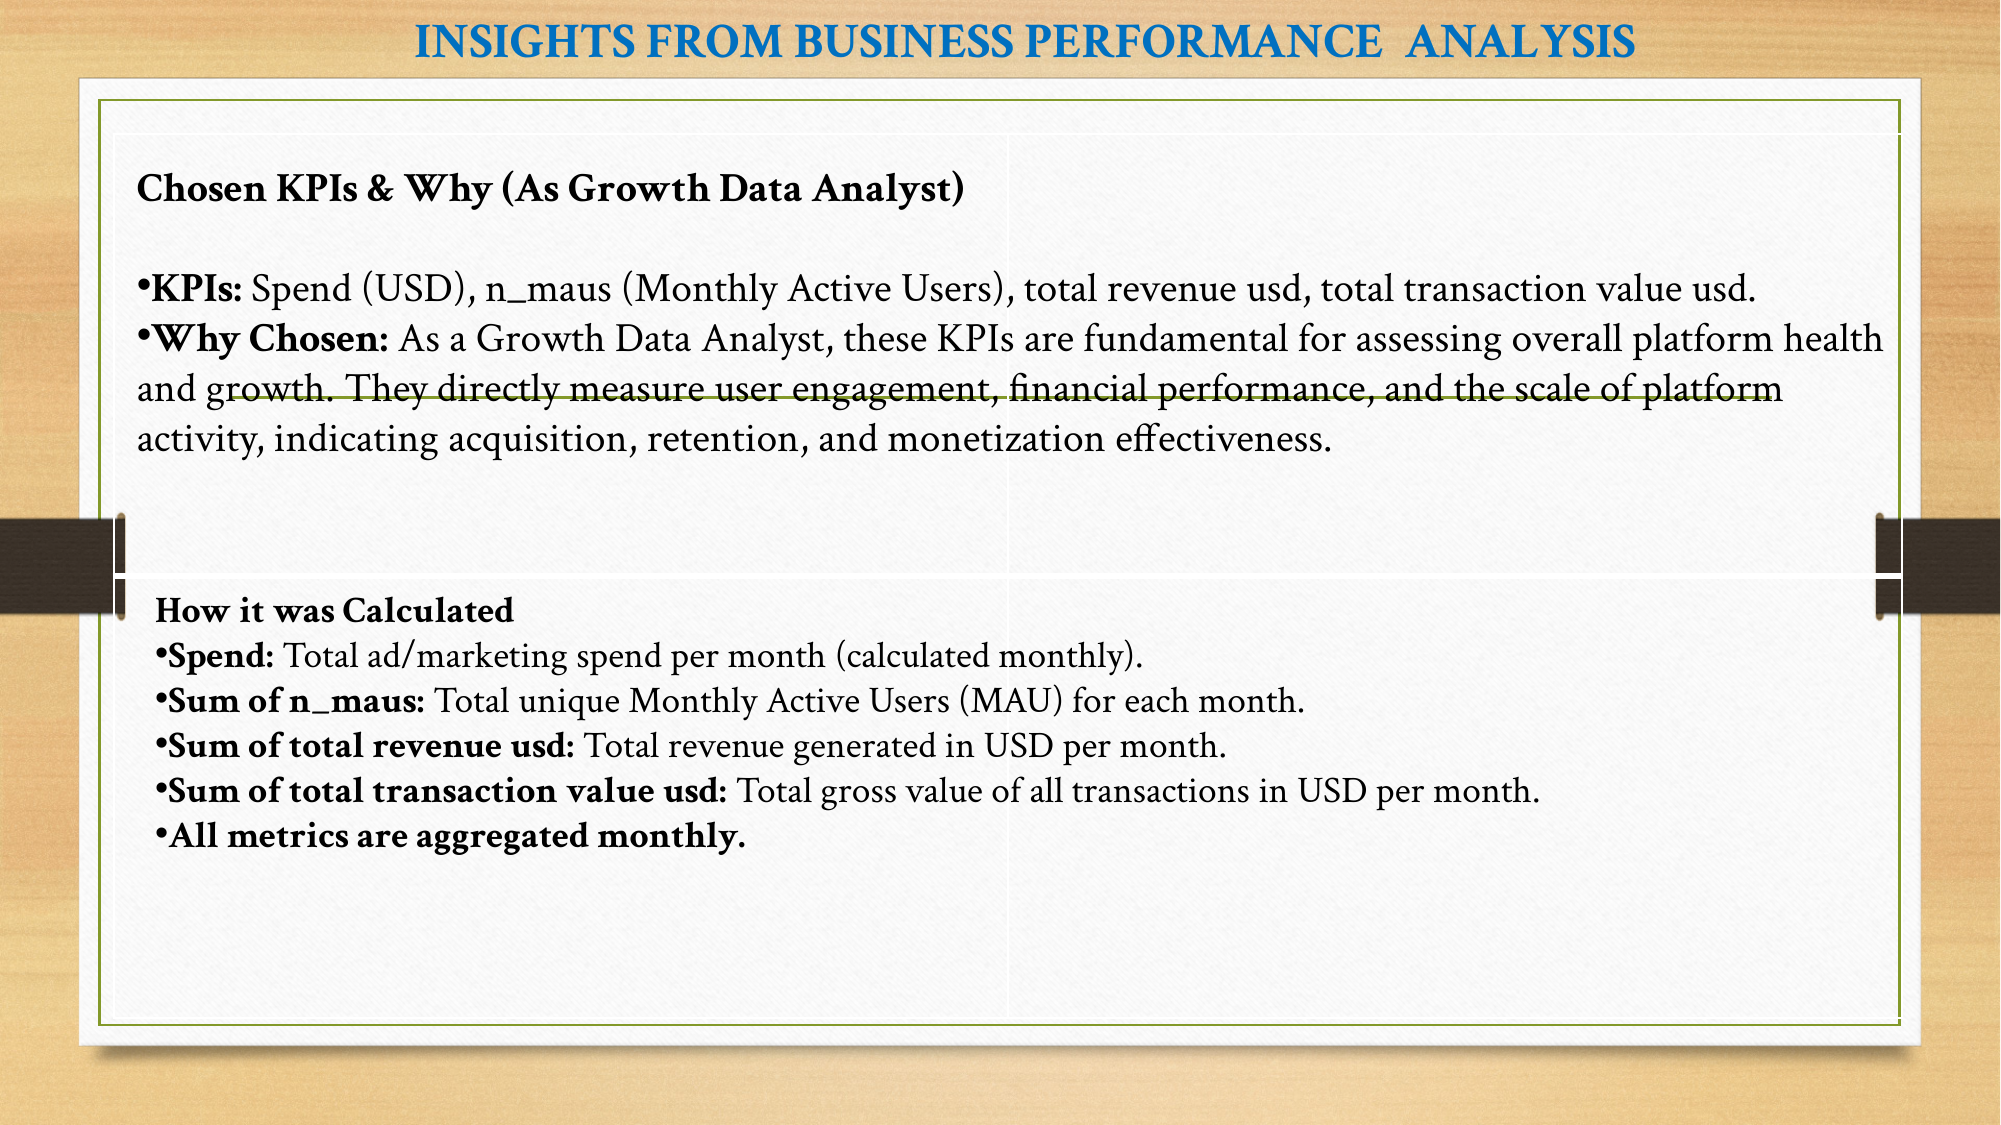

INSIGHTS FROM BUSINESS PERFORMANCE  ANALYSIS
|  |  |
| --- | --- |
|  |  |
Chosen KPIs & Why (As Growth Data Analyst)

KPIs: Spend (USD), n_maus (Monthly Active Users), total revenue usd, total transaction value usd.
Why Chosen: As a Growth Data Analyst, these KPIs are fundamental for assessing overall platform health and growth. They directly measure user engagement, financial performance, and the scale of platform activity, indicating acquisition, retention, and monetization effectiveness.
How it was Calculated
Spend: Total ad/marketing spend per month (calculated monthly).
Sum of n_maus: Total unique Monthly Active Users (MAU) for each month.
Sum of total revenue usd: Total revenue generated in USD per month.
Sum of total transaction value usd: Total gross value of all transactions in USD per month.
All metrics are aggregated monthly.